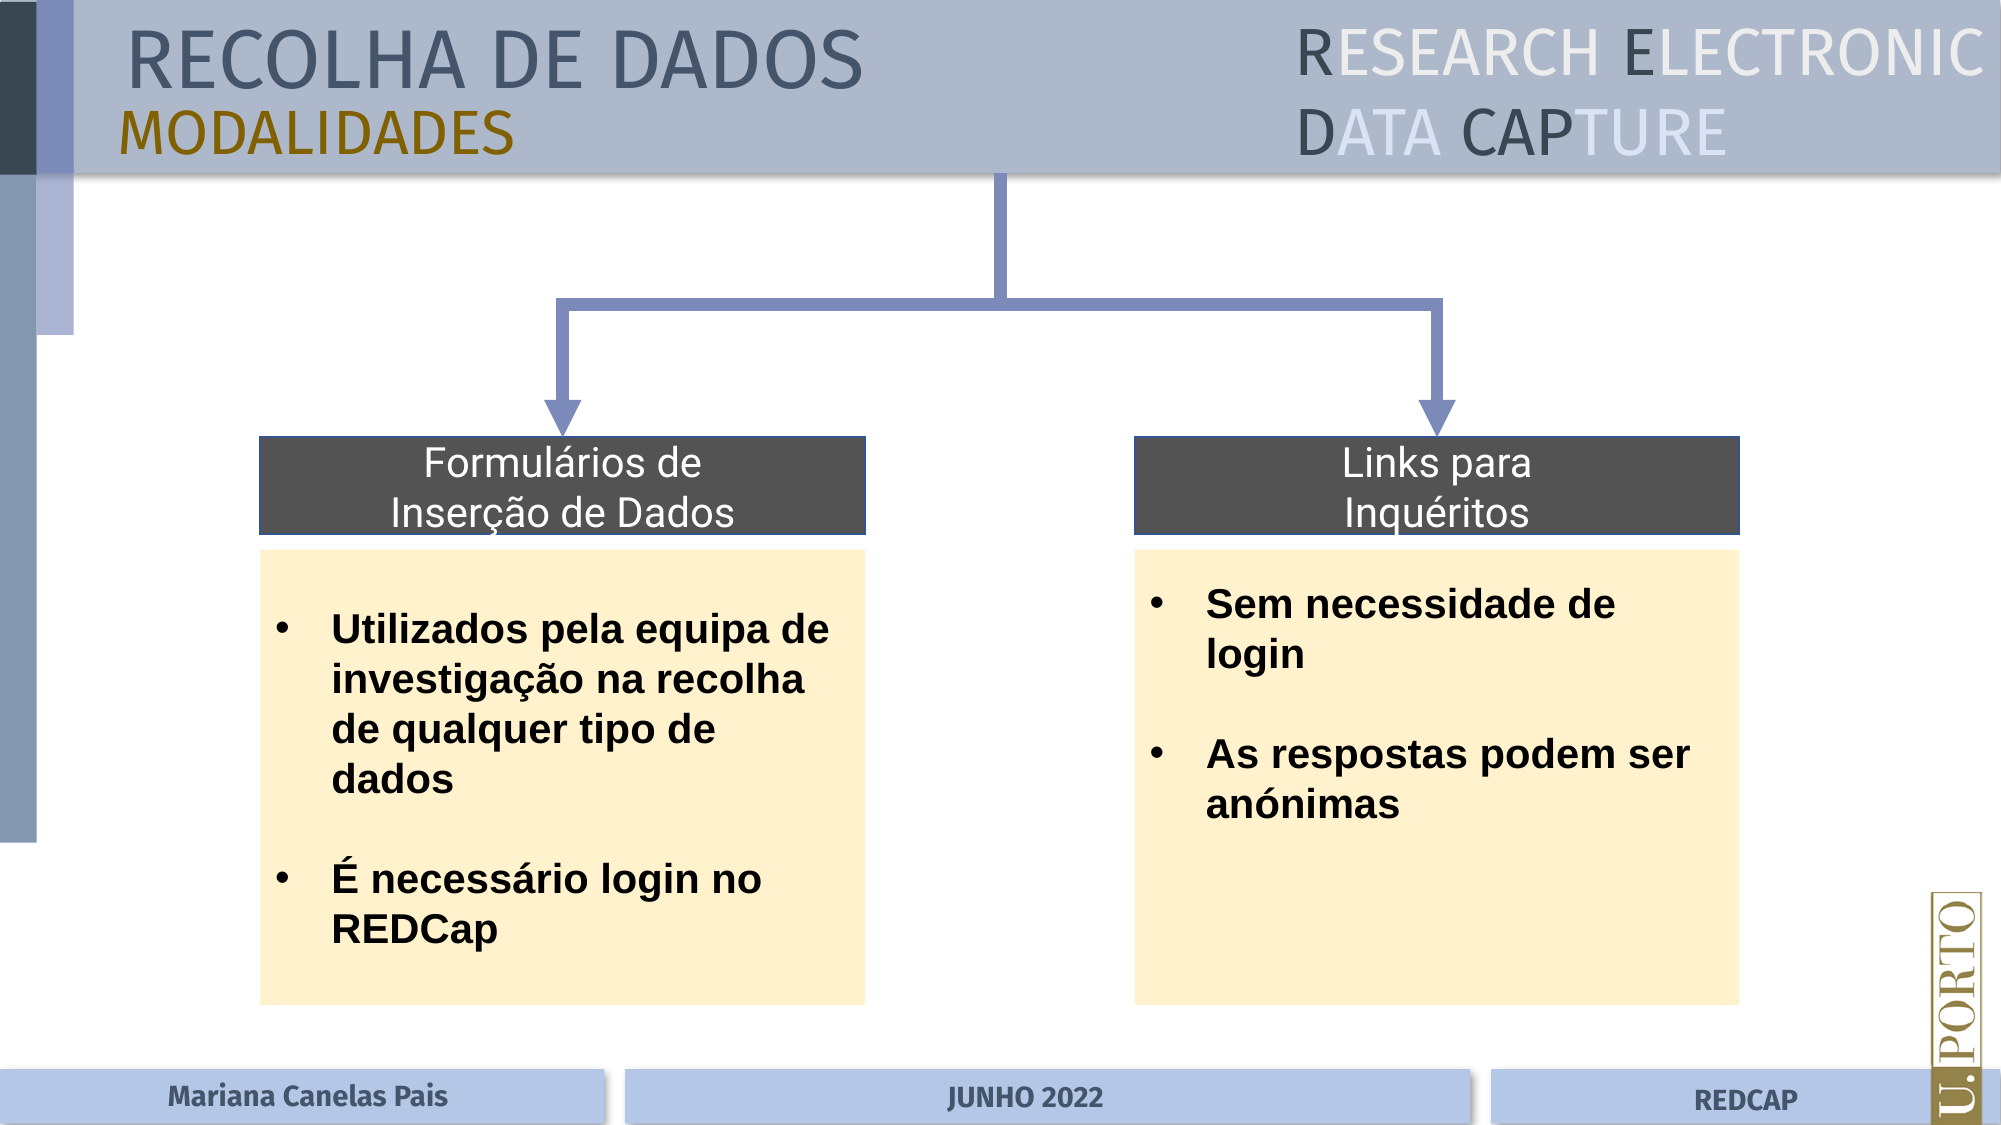

RECOLHA DE DADOS
MODALIDADES
Formulários de
Inserção de Dados
Links para
Inquéritos
Utilizados pela equipa de investigação na recolha de qualquer tipo de dados

É necessário login no REDCap
Sem necessidade de login

As respostas podem ser anónimas